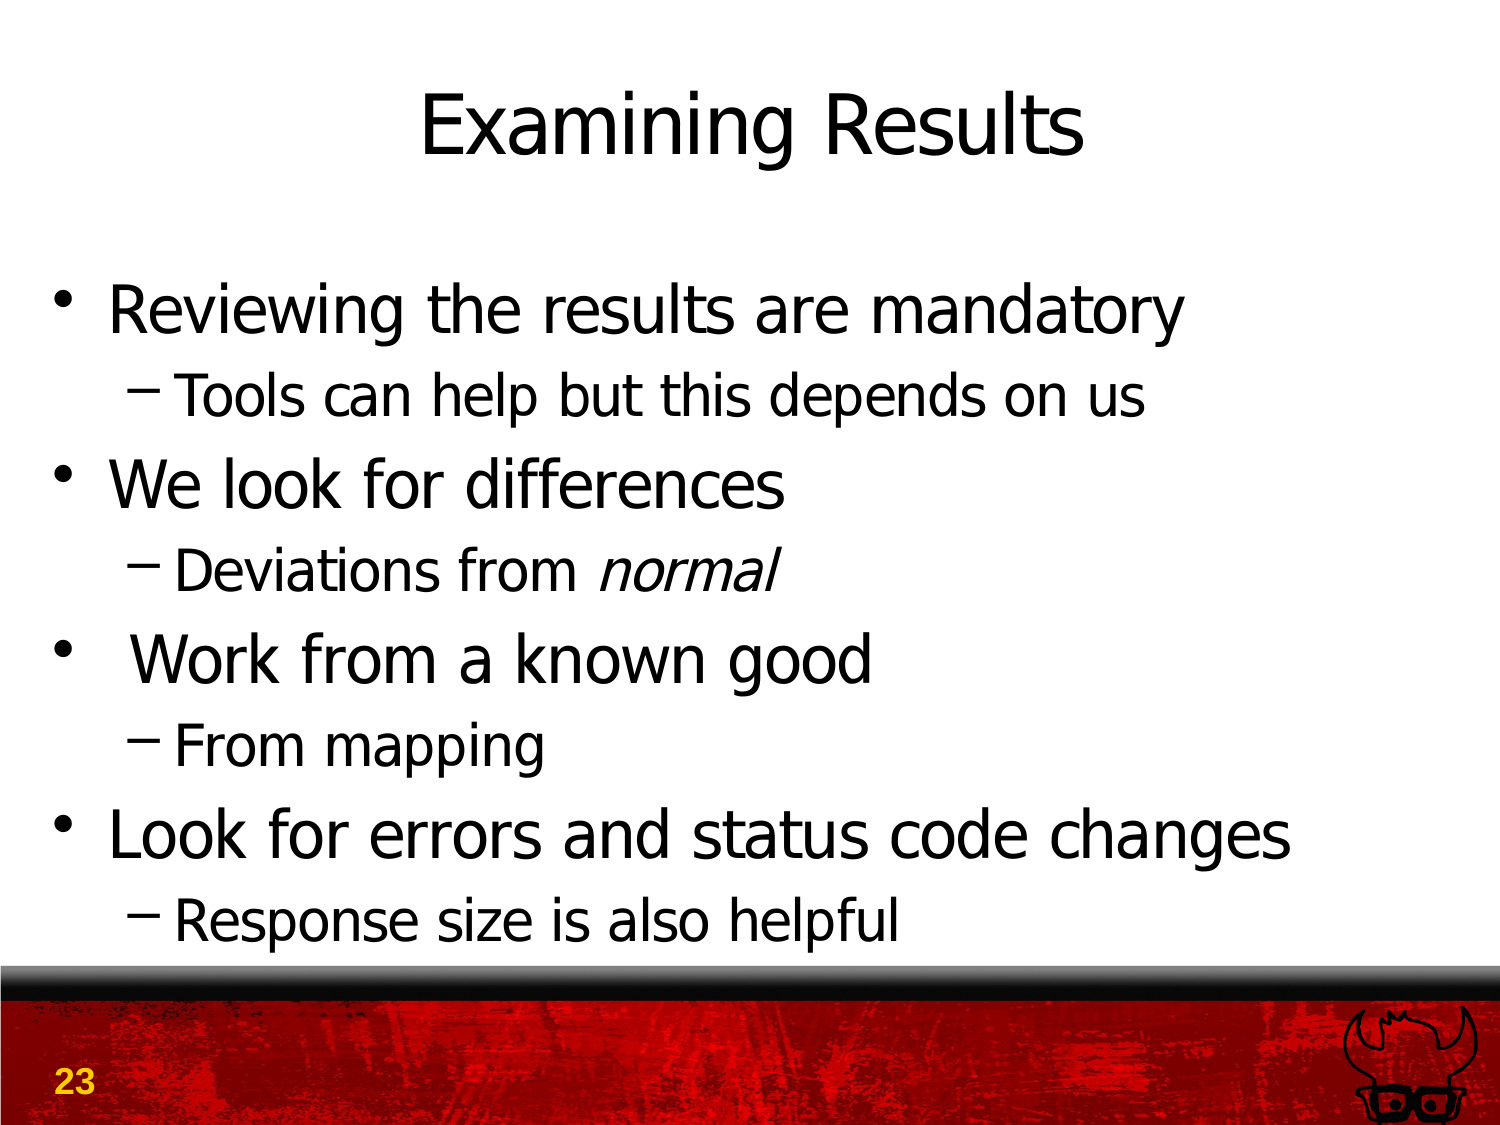

# Examining Results
Reviewing the results are mandatory
Tools can help but this depends on us
We look for differences
Deviations from normal
 Work from a known good
From mapping
Look for errors and status code changes
Response size is also helpful